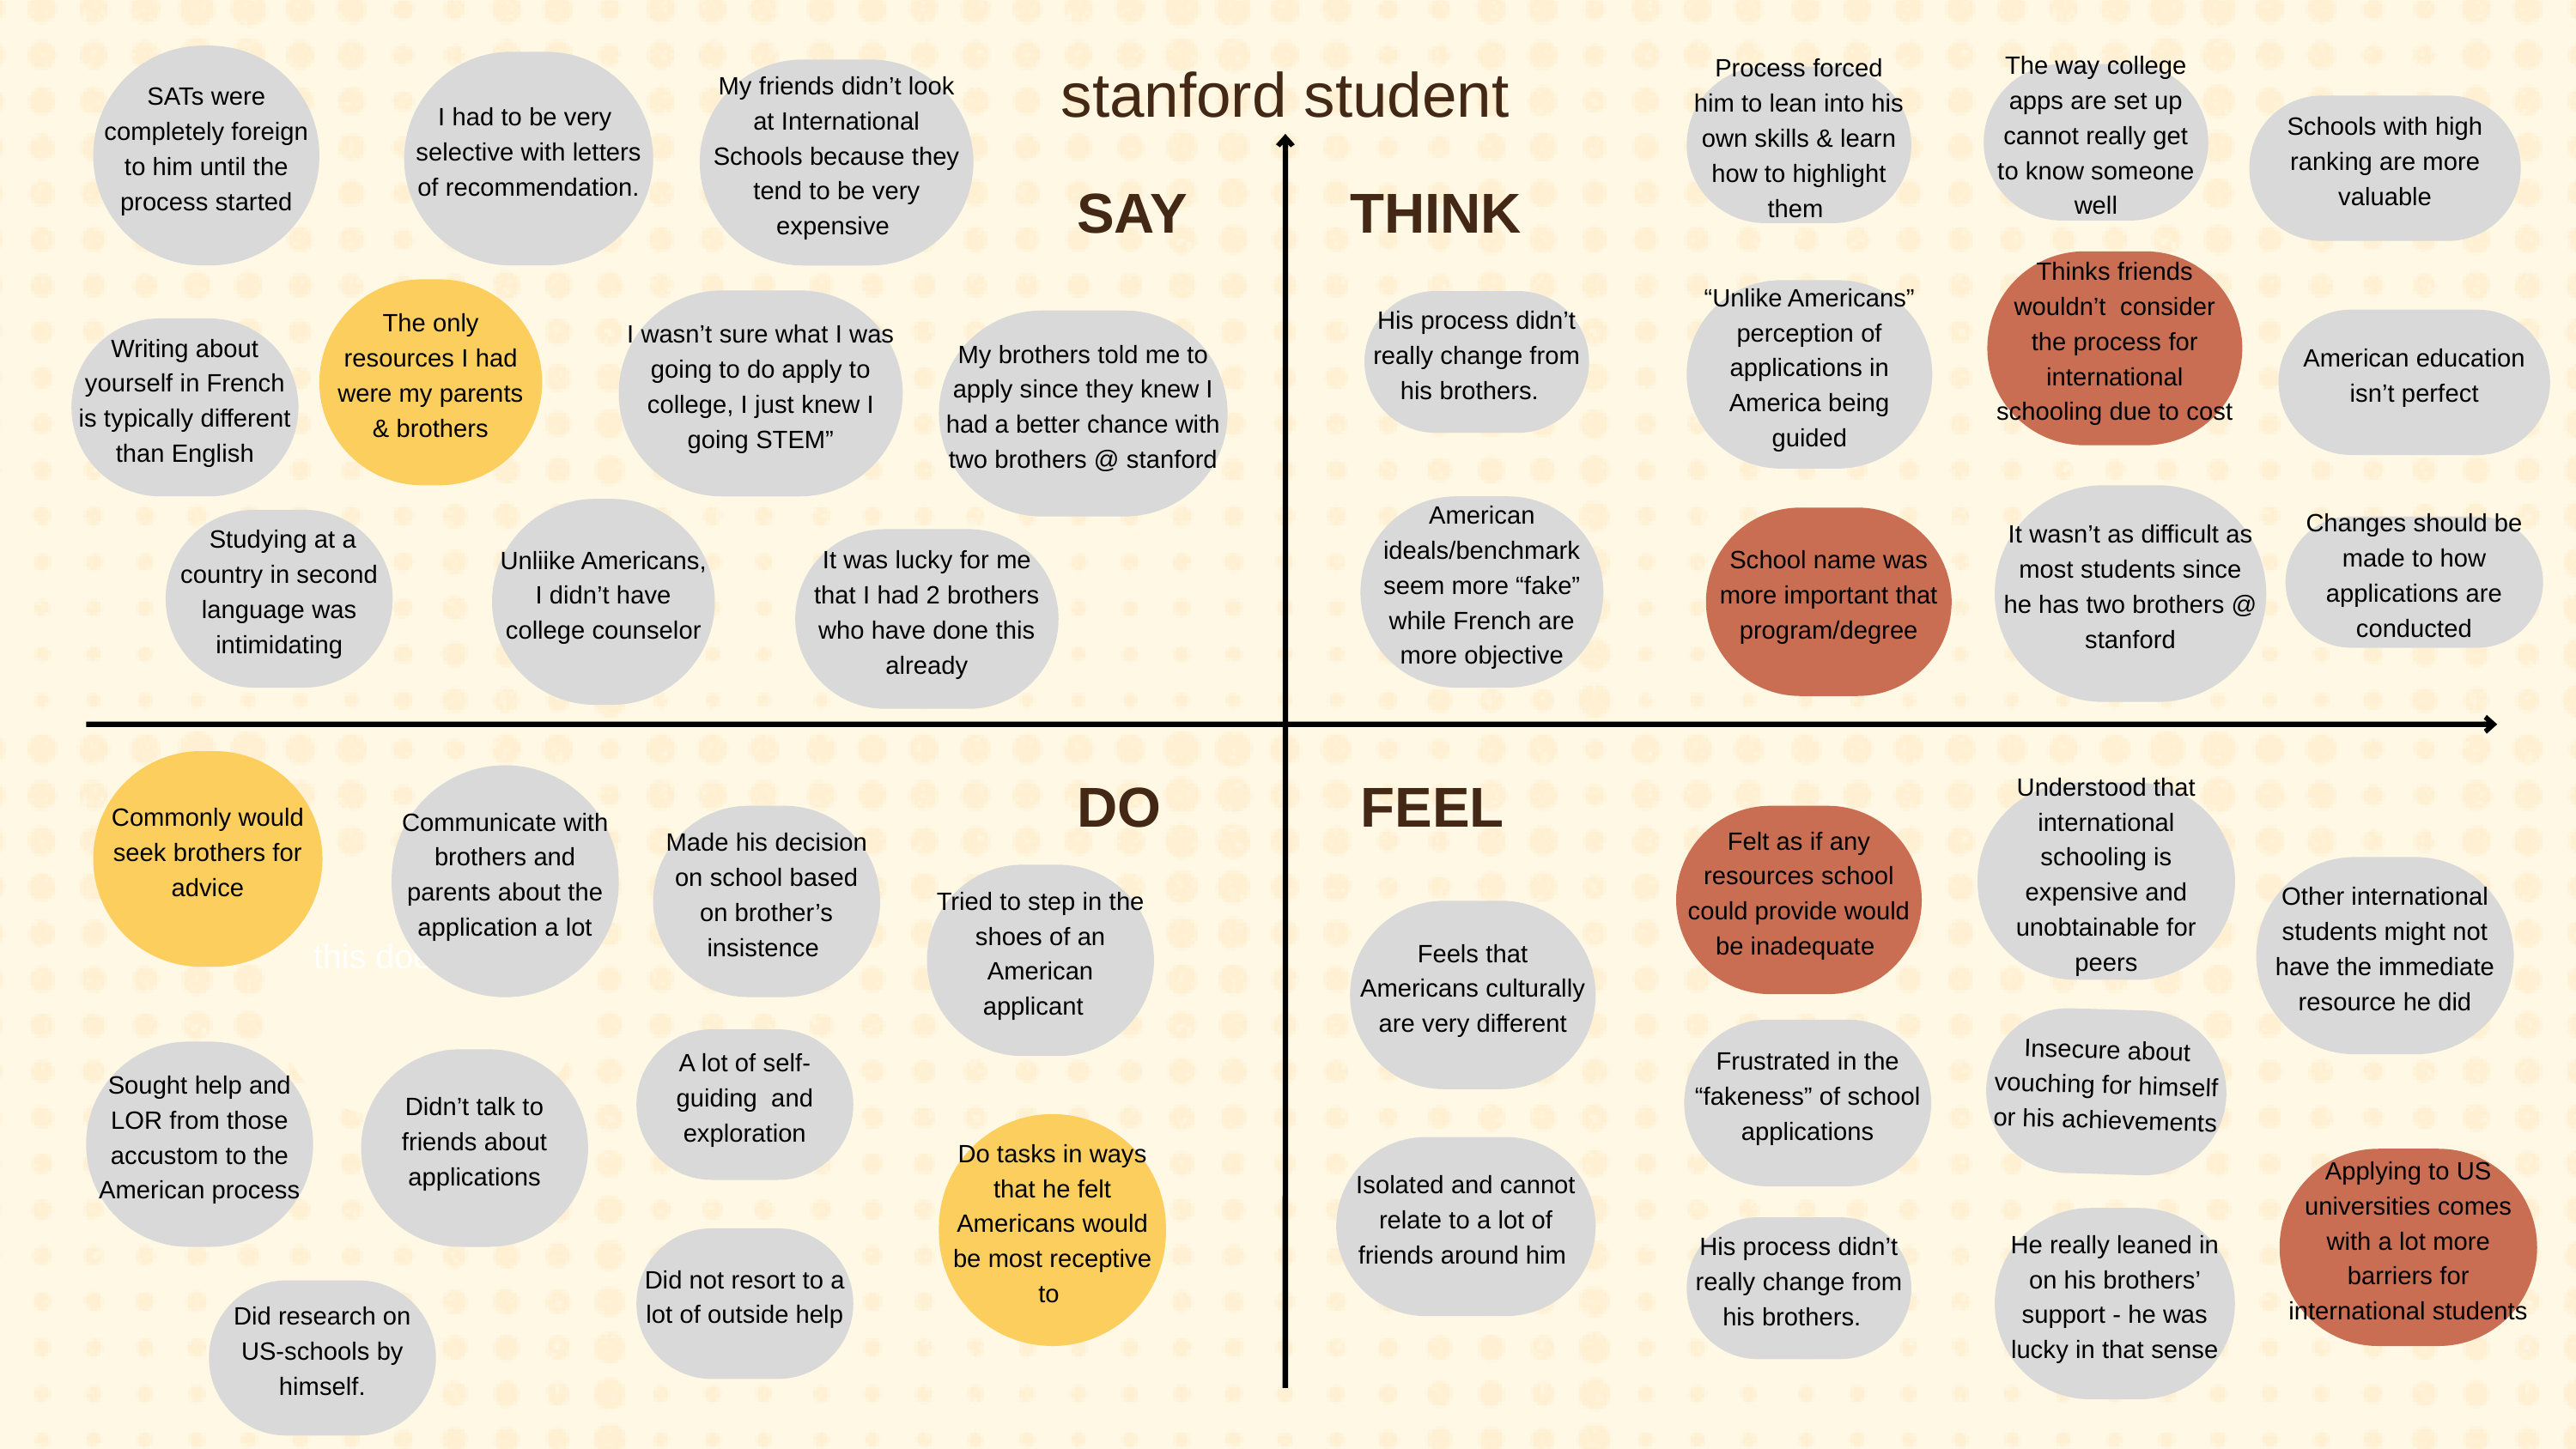

SATs were completely foreign to him until the process started

I had to be very  selective with letters of recommendation.

My friends didn’t look at International Schools because they tend to be very expensive

The way college apps are set up cannot really get to know someone well
stanford student

Process forced him to lean into his own skills & learn how to highlight them

Schools with high ranking are more valuable

SAY
THINK

Thinks friends wouldn’t  consider the process for international schooling due to cost

The only resources I had were my parents & brothers

“Unlike Americans” perception of applications in America being guided

I wasn’t sure what I was going to do apply to college, I just knew I going STEM”

His process didn’t really change from his brothers.

American education isn’t perfect

My brothers told me to apply since they knew I had a better chance with two brothers @ stanford

Writing about yourself in French is typically different than English

It wasn’t as difficult as most students since he has two brothers @ stanford

American ideals/benchmark seem more “fake” while French are more objective

Unliike Americans, I didn’t have college counselor

School name was more important that program/degree

 Studying at a country in second language was intimidating

Changes should be made to how applications are conducted

It was lucky for me that I had 2 brothers who have done this already

Commonly would seek brothers for advice
DO
FEEL

Communicate with brothers and parents about the application a lot

Understood that international schooling is expensive and unobtainable for peers

Made his decision on school based on brother’s insistence

Felt as if any resources school could provide would be inadequate

this does haha

Other international students might not have the immediate resource he did

Tried to step in the shoes of an American applicant

Feels that Americans culturally are very different

Insecure about vouching for himself or his achievements

Frustrated in the “fakeness” of school applications

A lot of self-guiding  and exploration

Sought help and LOR from those accustom to the American process

Didn’t talk to friends about applications

Do tasks in ways that he felt Americans would be most receptive to

Isolated and cannot relate to a lot of friends around him

Applying to US universities comes with a lot more barriers for international students

He really leaned in on his brothers’ support - he was lucky in that sense

His process didn’t really change from his brothers.

Did not resort to a lot of outside help

Did research on US-schools by himself.